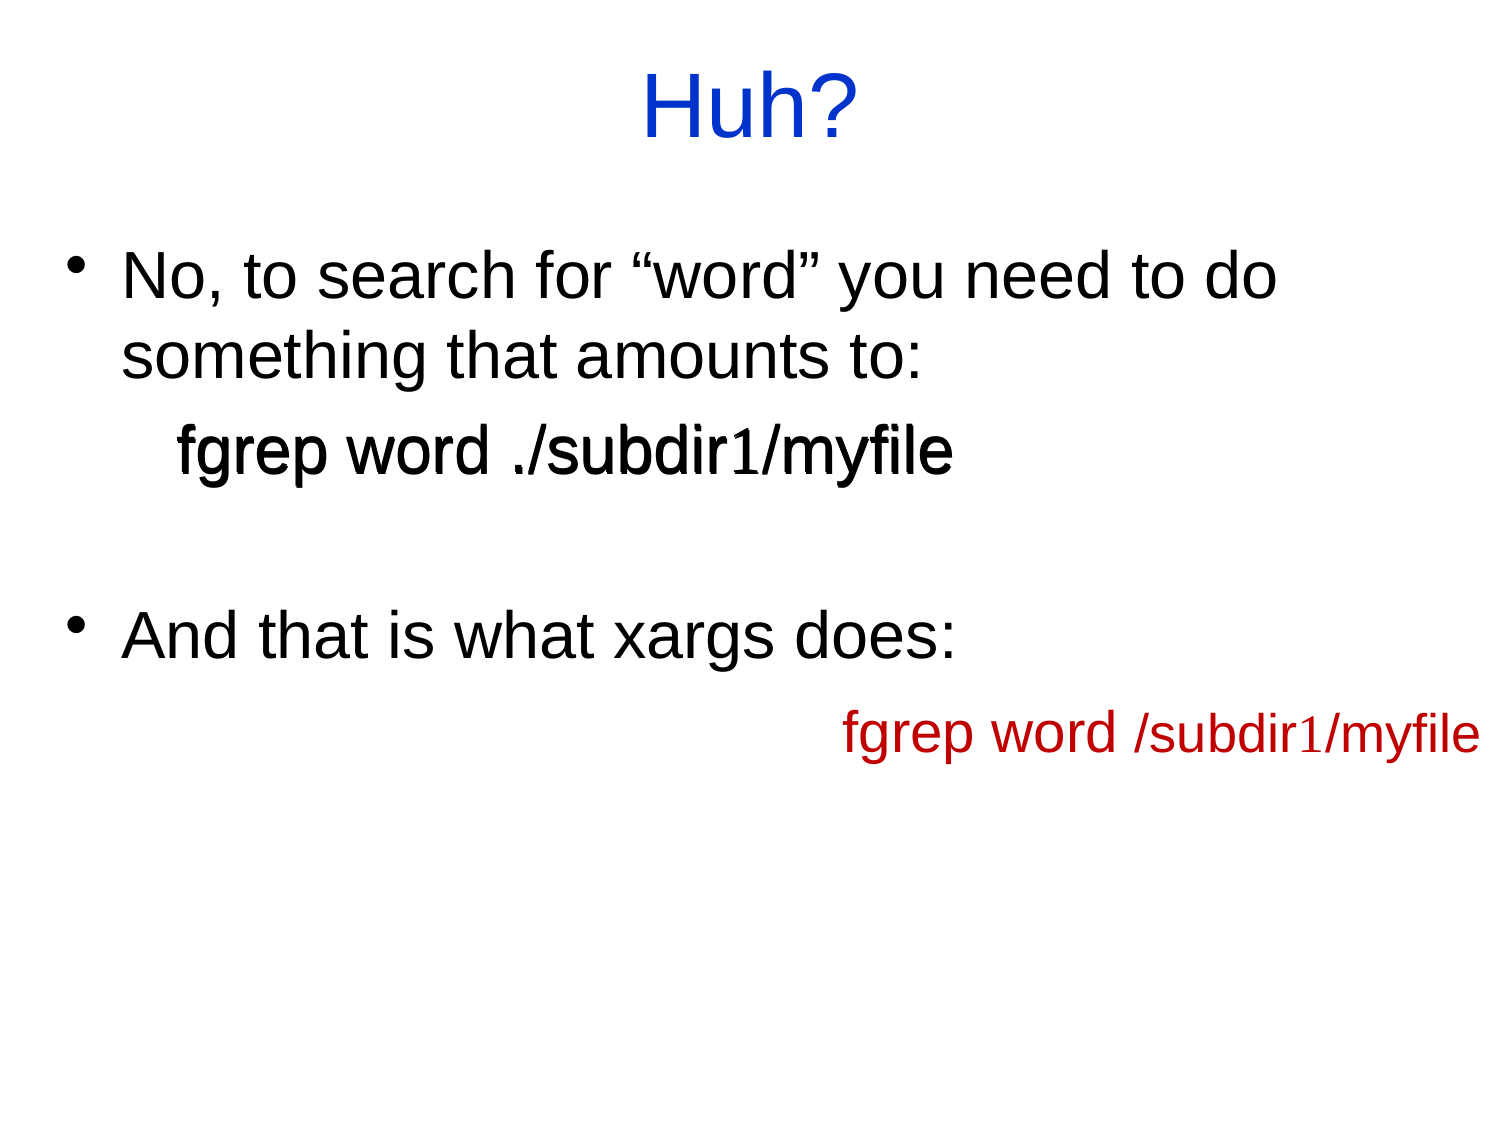

# Huh?
No, to search for “word” you need to do something that amounts to:
	   fgrep word ./subdir1/myfile

And that is what xargs does:
	   find . -name myfile | xargs fgrep word /subdir1/myfile

 fgrep word ./subdir1/myfile